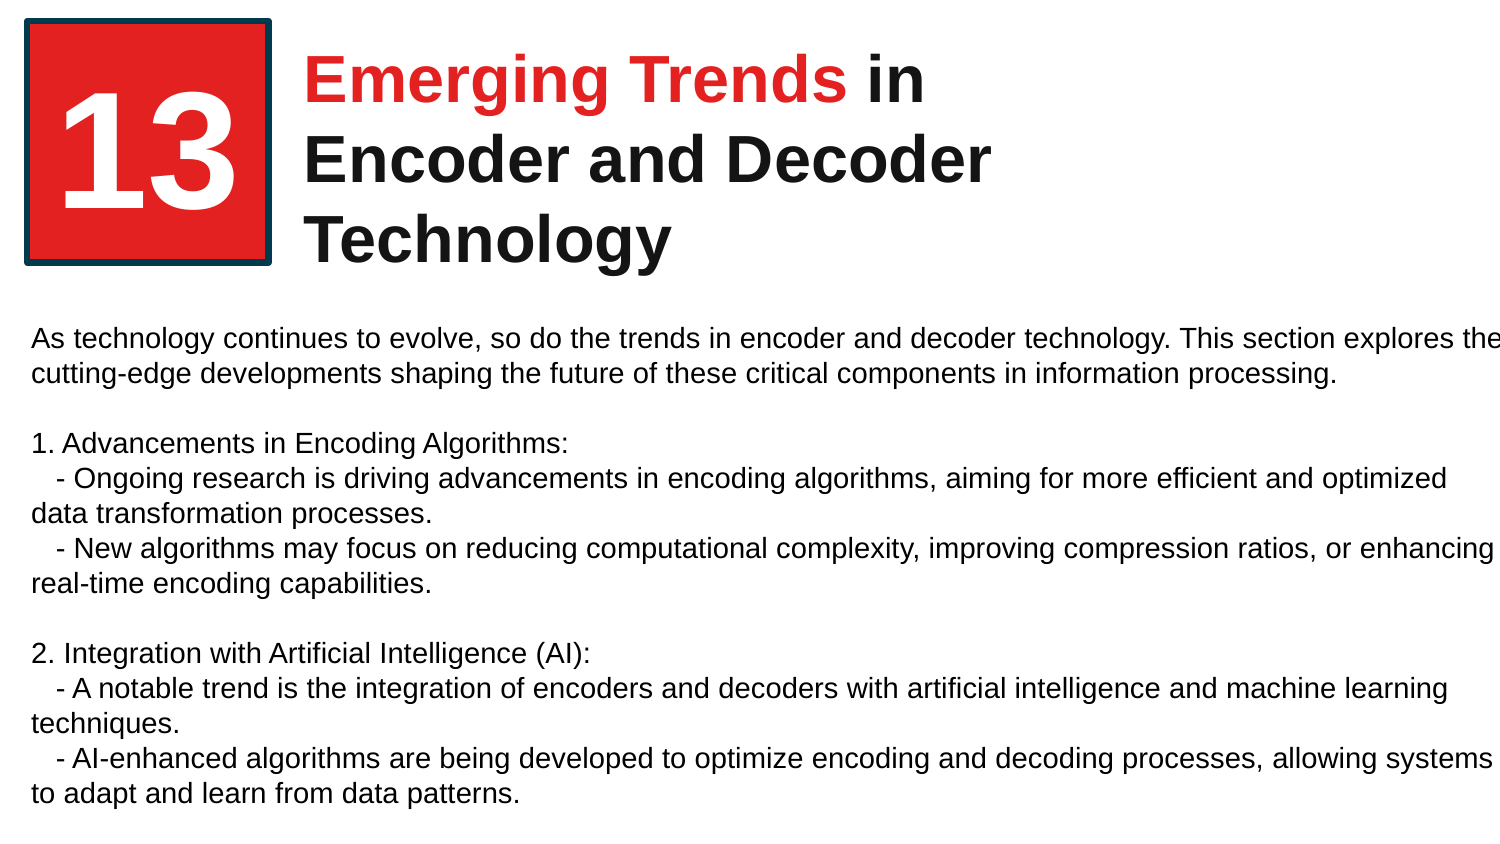

13
# Emerging Trends in Encoder and Decoder Technology
As technology continues to evolve, so do the trends in encoder and decoder technology. This section explores the cutting-edge developments shaping the future of these critical components in information processing.

1. Advancements in Encoding Algorithms:
   - Ongoing research is driving advancements in encoding algorithms, aiming for more efficient and optimized data transformation processes.
   - New algorithms may focus on reducing computational complexity, improving compression ratios, or enhancing real-time encoding capabilities.

2. Integration with Artificial Intelligence (AI):
   - A notable trend is the integration of encoders and decoders with artificial intelligence and machine learning techniques.
   - AI-enhanced algorithms are being developed to optimize encoding and decoding processes, allowing systems to adapt and learn from data patterns.